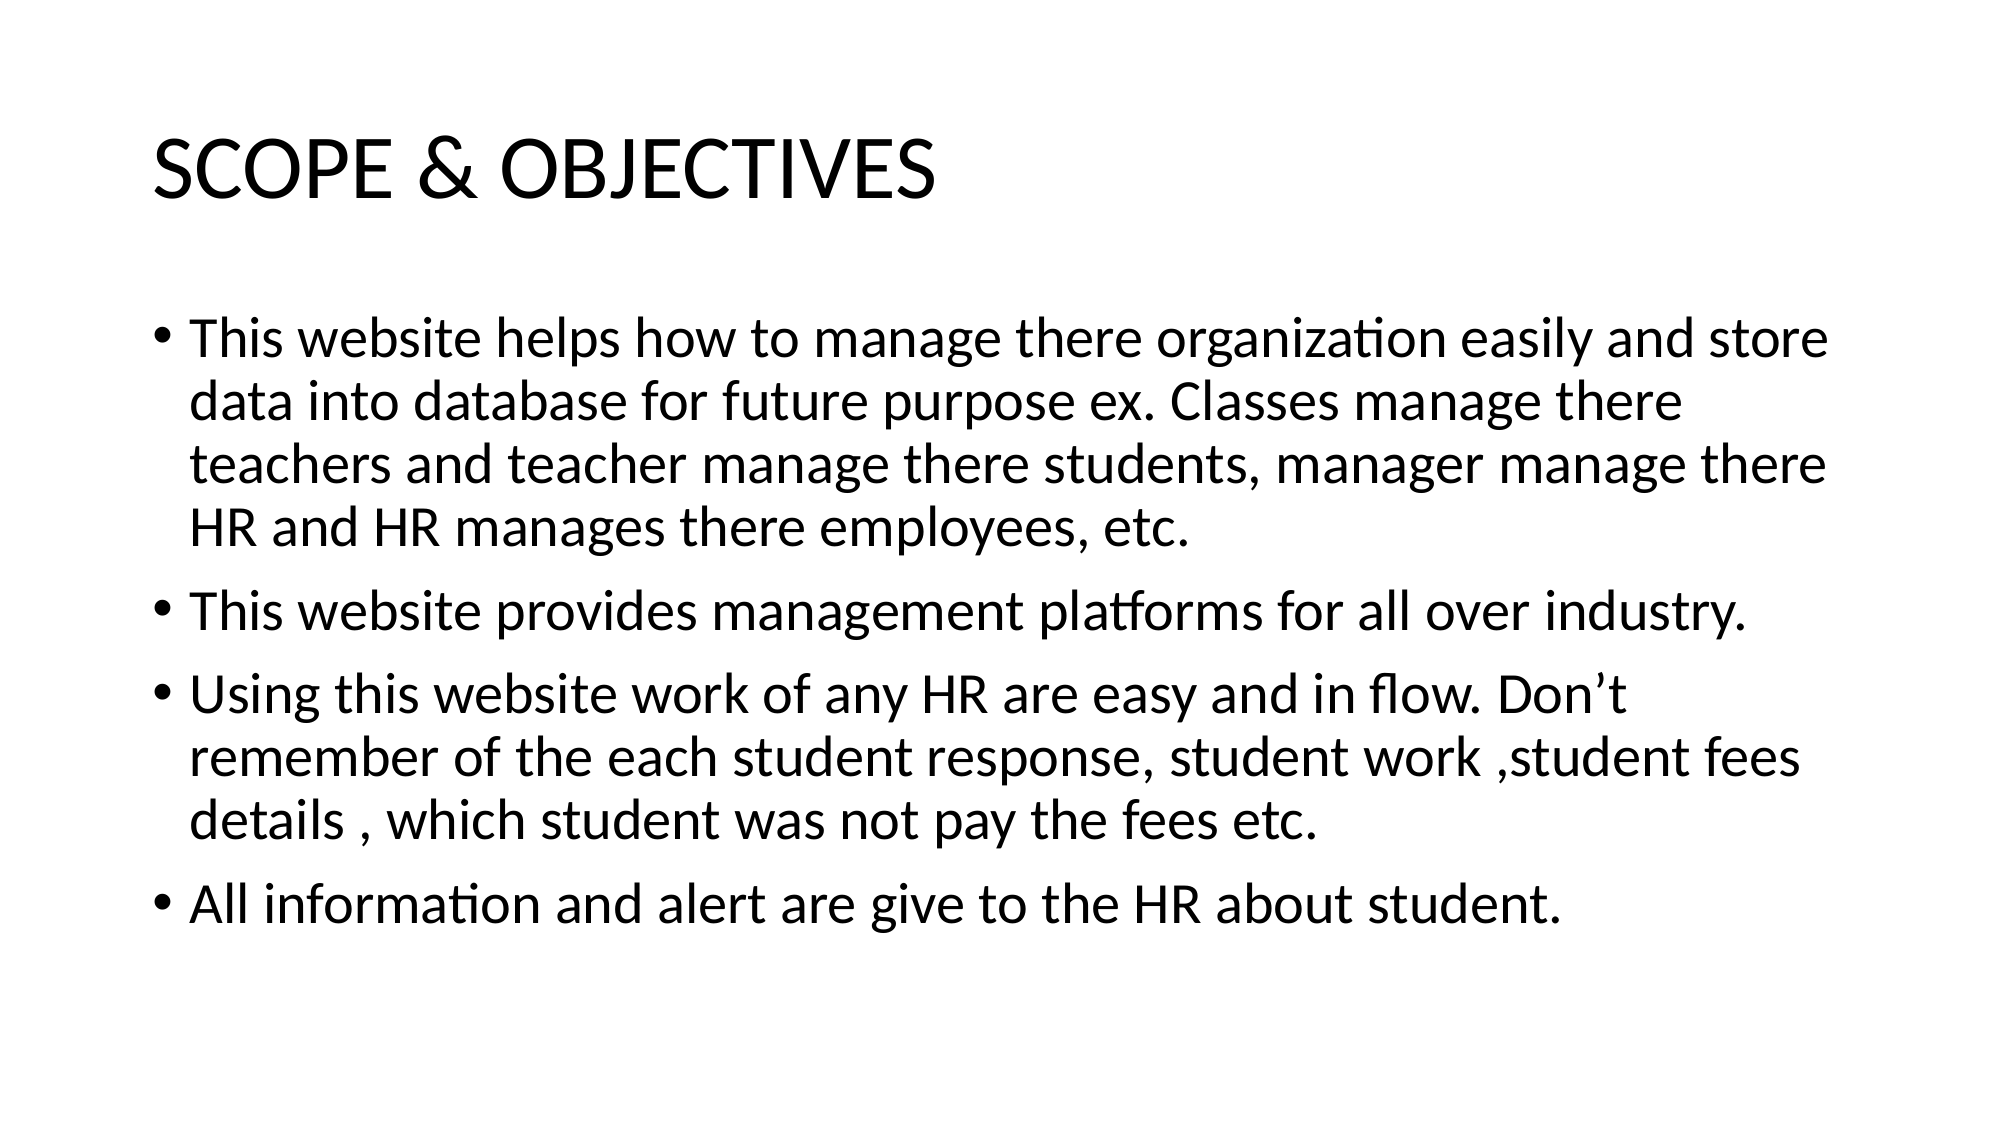

# SCOPE & OBJECTIVES
This website helps how to manage there organization easily and store data into database for future purpose ex. Classes manage there teachers and teacher manage there students, manager manage there HR and HR manages there employees, etc.
This website provides management platforms for all over industry.
Using this website work of any HR are easy and in flow. Don’t remember of the each student response, student work ,student fees details , which student was not pay the fees etc.
All information and alert are give to the HR about student.